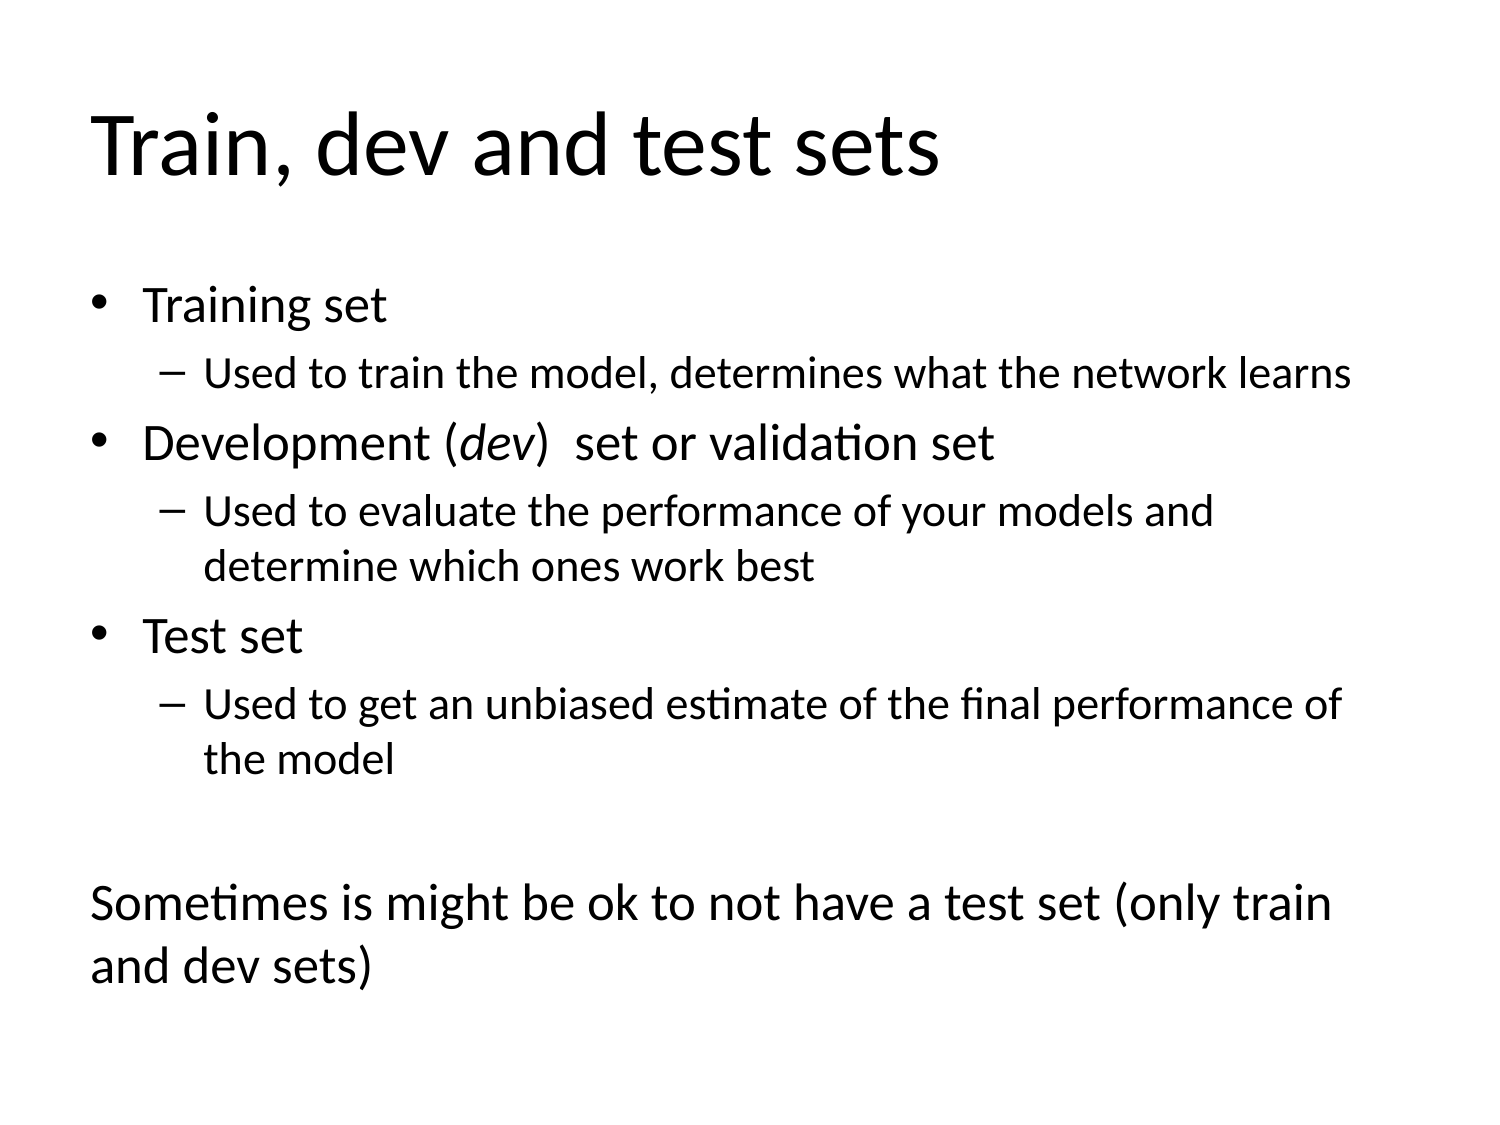

# Train, dev and test sets
Training set
Used to train the model, determines what the network learns
Development (dev)  set or validation set
Used to evaluate the performance of your models and determine which ones work best
Test set
Used to get an unbiased estimate of the final performance of the model

Sometimes is might be ok to not have a test set (only train and dev sets)